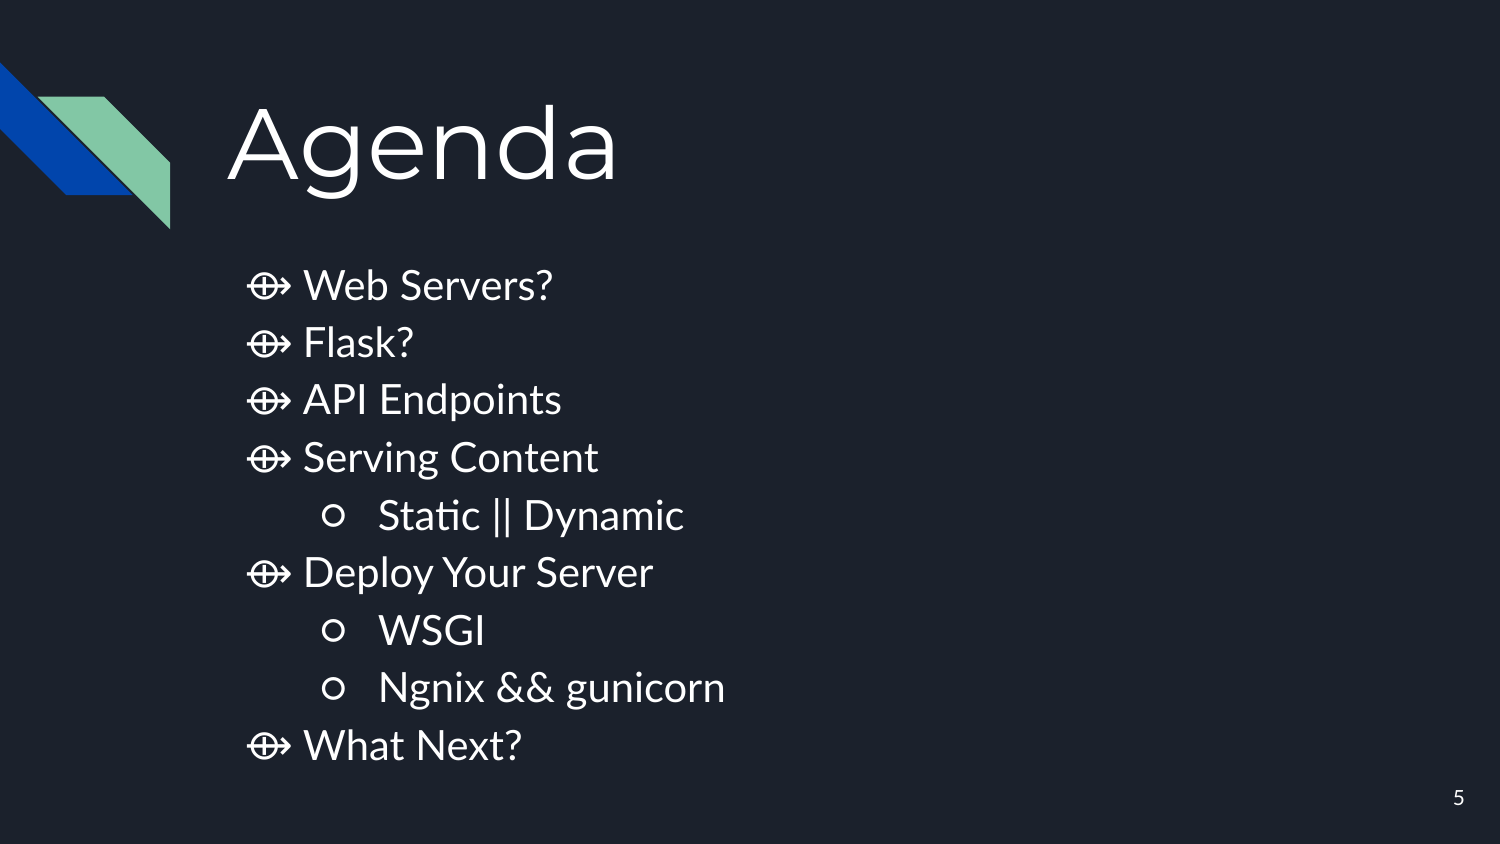

# Agenda
Web Servers?
Flask?
API Endpoints
Serving Content
Static || Dynamic
Deploy Your Server
WSGI
Ngnix && gunicorn
What Next?
5